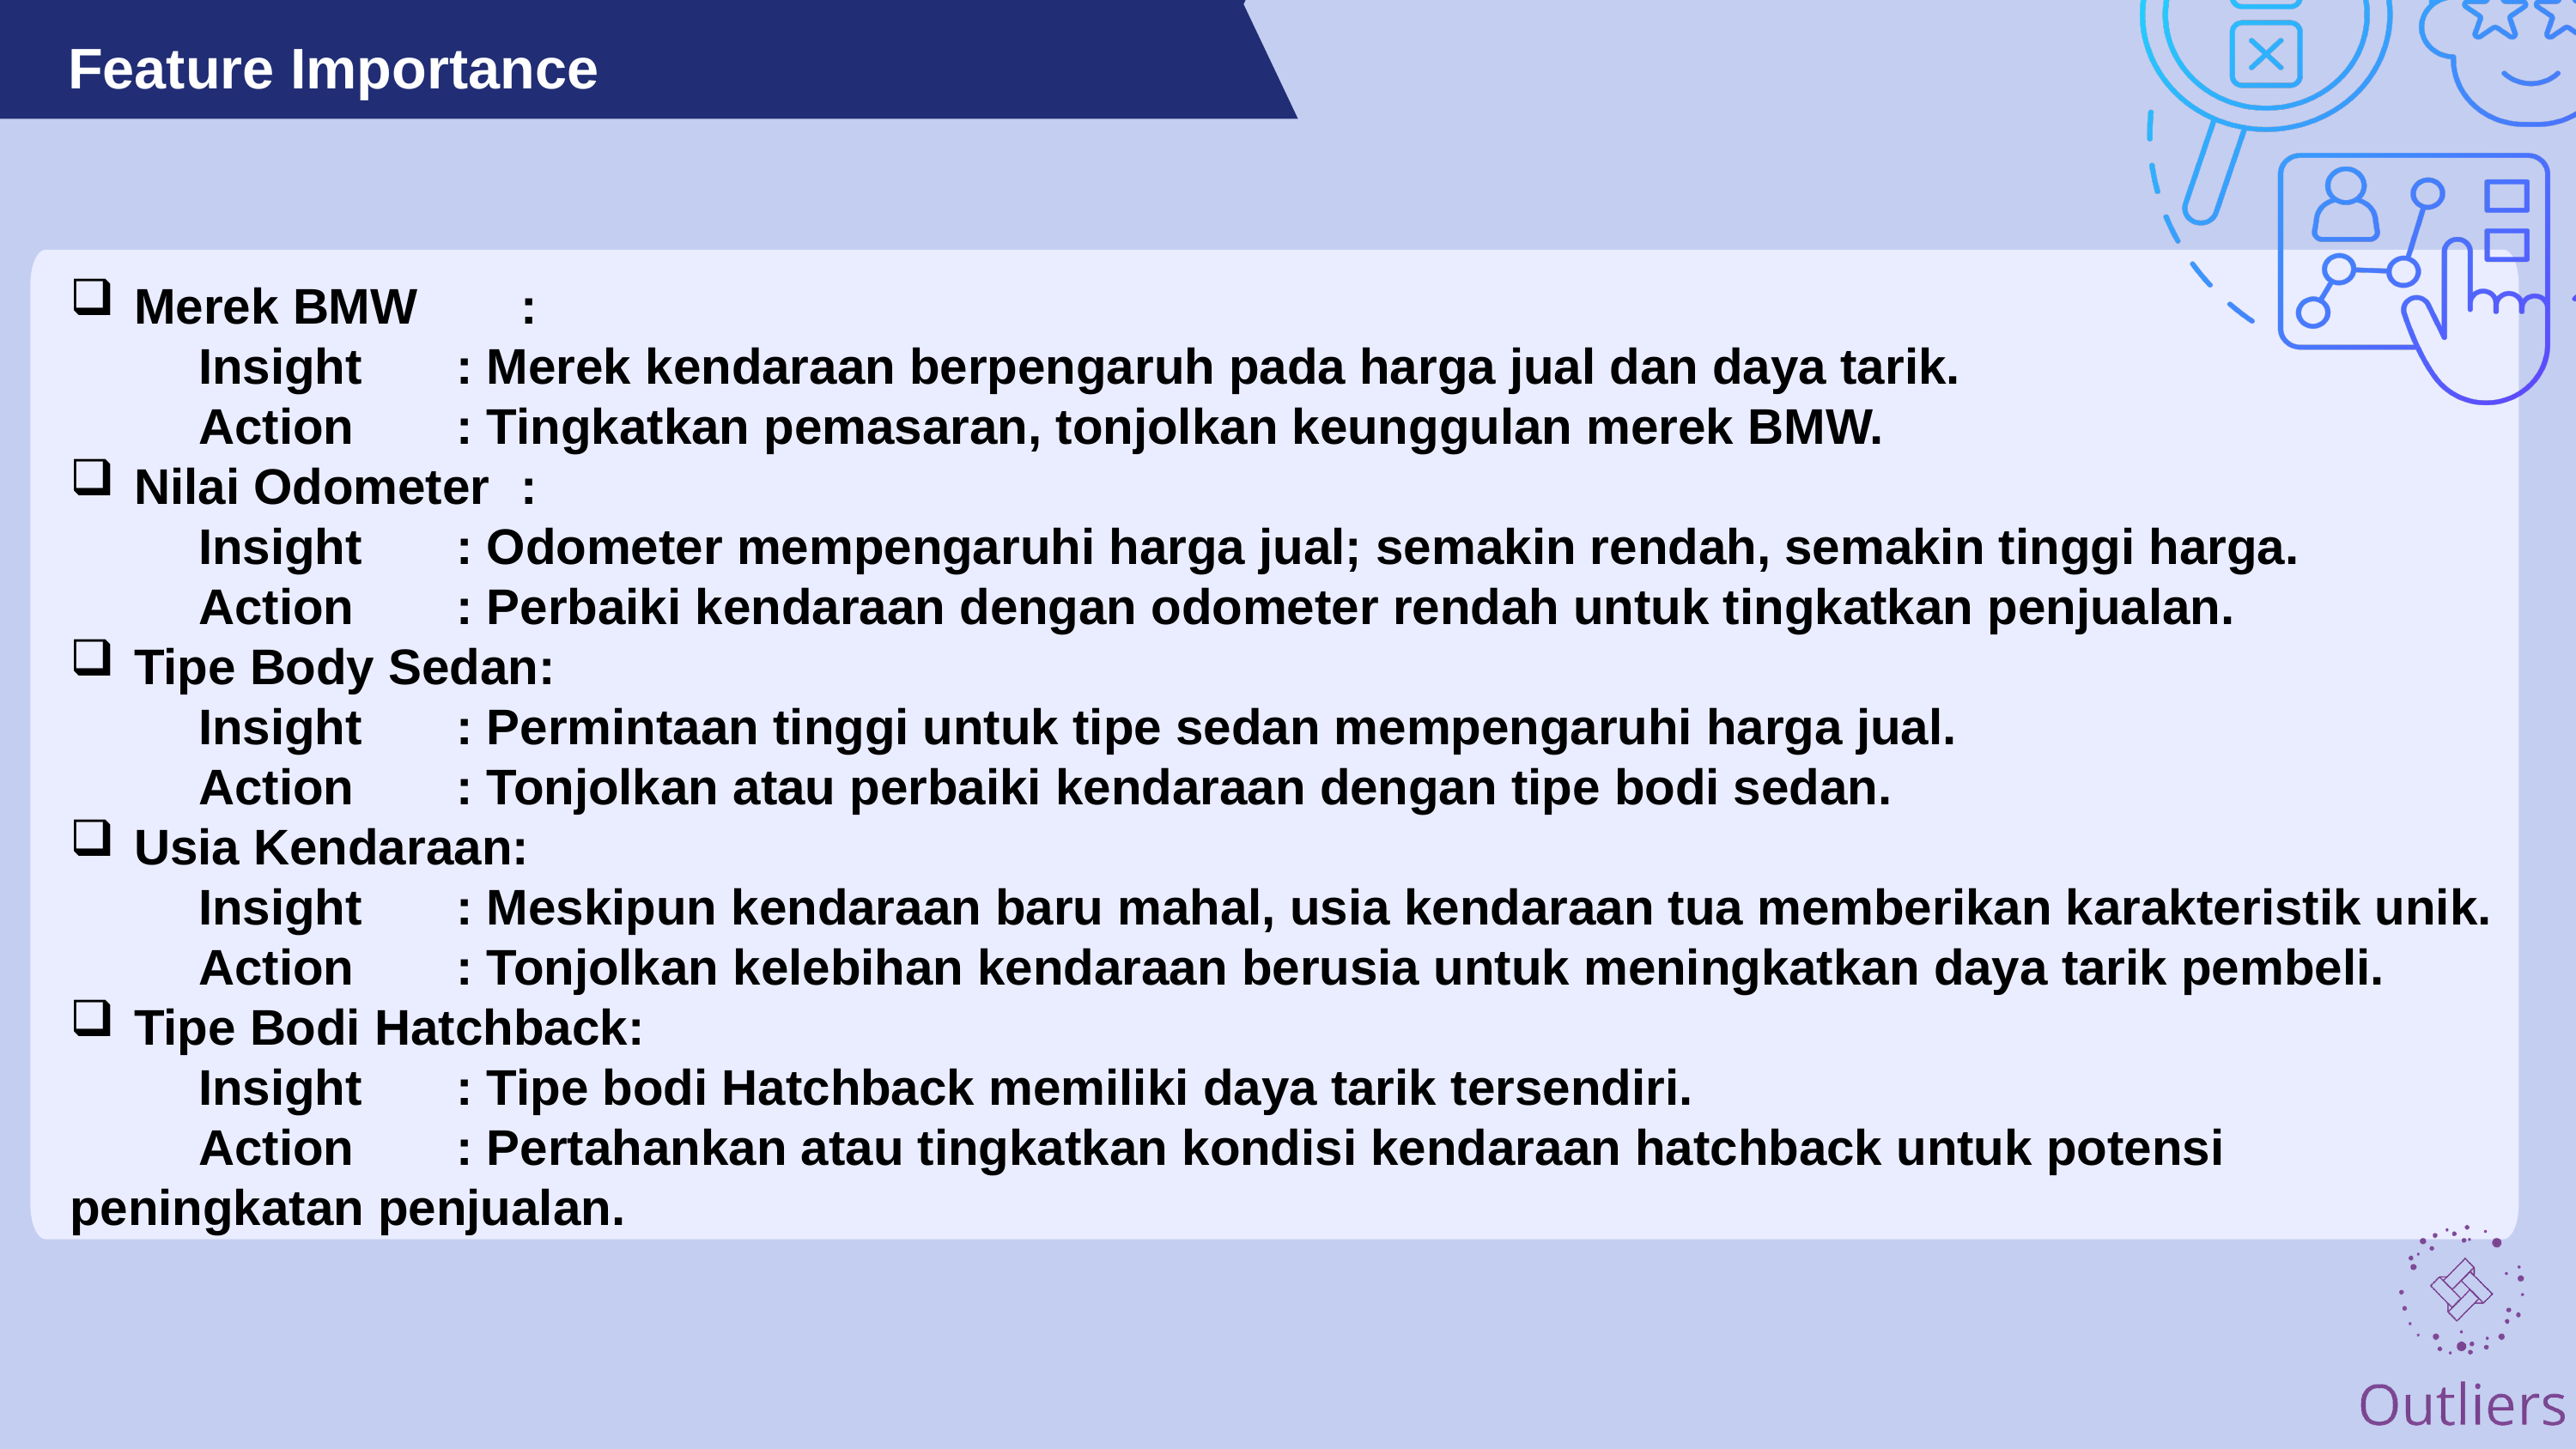

Feature Importance

Merek BMW	:
	Insight	: Merek kendaraan berpengaruh pada harga jual dan daya tarik.
	Action	: Tingkatkan pemasaran, tonjolkan keunggulan merek BMW.
Nilai Odometer	:
	Insight	: Odometer mempengaruhi harga jual; semakin rendah, semakin tinggi harga.
	Action	: Perbaiki kendaraan dengan odometer rendah untuk tingkatkan penjualan.
Tipe Body Sedan:
	Insight	: Permintaan tinggi untuk tipe sedan mempengaruhi harga jual.
	Action	: Tonjolkan atau perbaiki kendaraan dengan tipe bodi sedan.
Usia Kendaraan:
	Insight	: Meskipun kendaraan baru mahal, usia kendaraan tua memberikan karakteristik unik.
	Action	: Tonjolkan kelebihan kendaraan berusia untuk meningkatkan daya tarik pembeli.
Tipe Bodi Hatchback:
	Insight	: Tipe bodi Hatchback memiliki daya tarik tersendiri.
	Action	: Pertahankan atau tingkatkan kondisi kendaraan hatchback untuk potensi peningkatan penjualan.